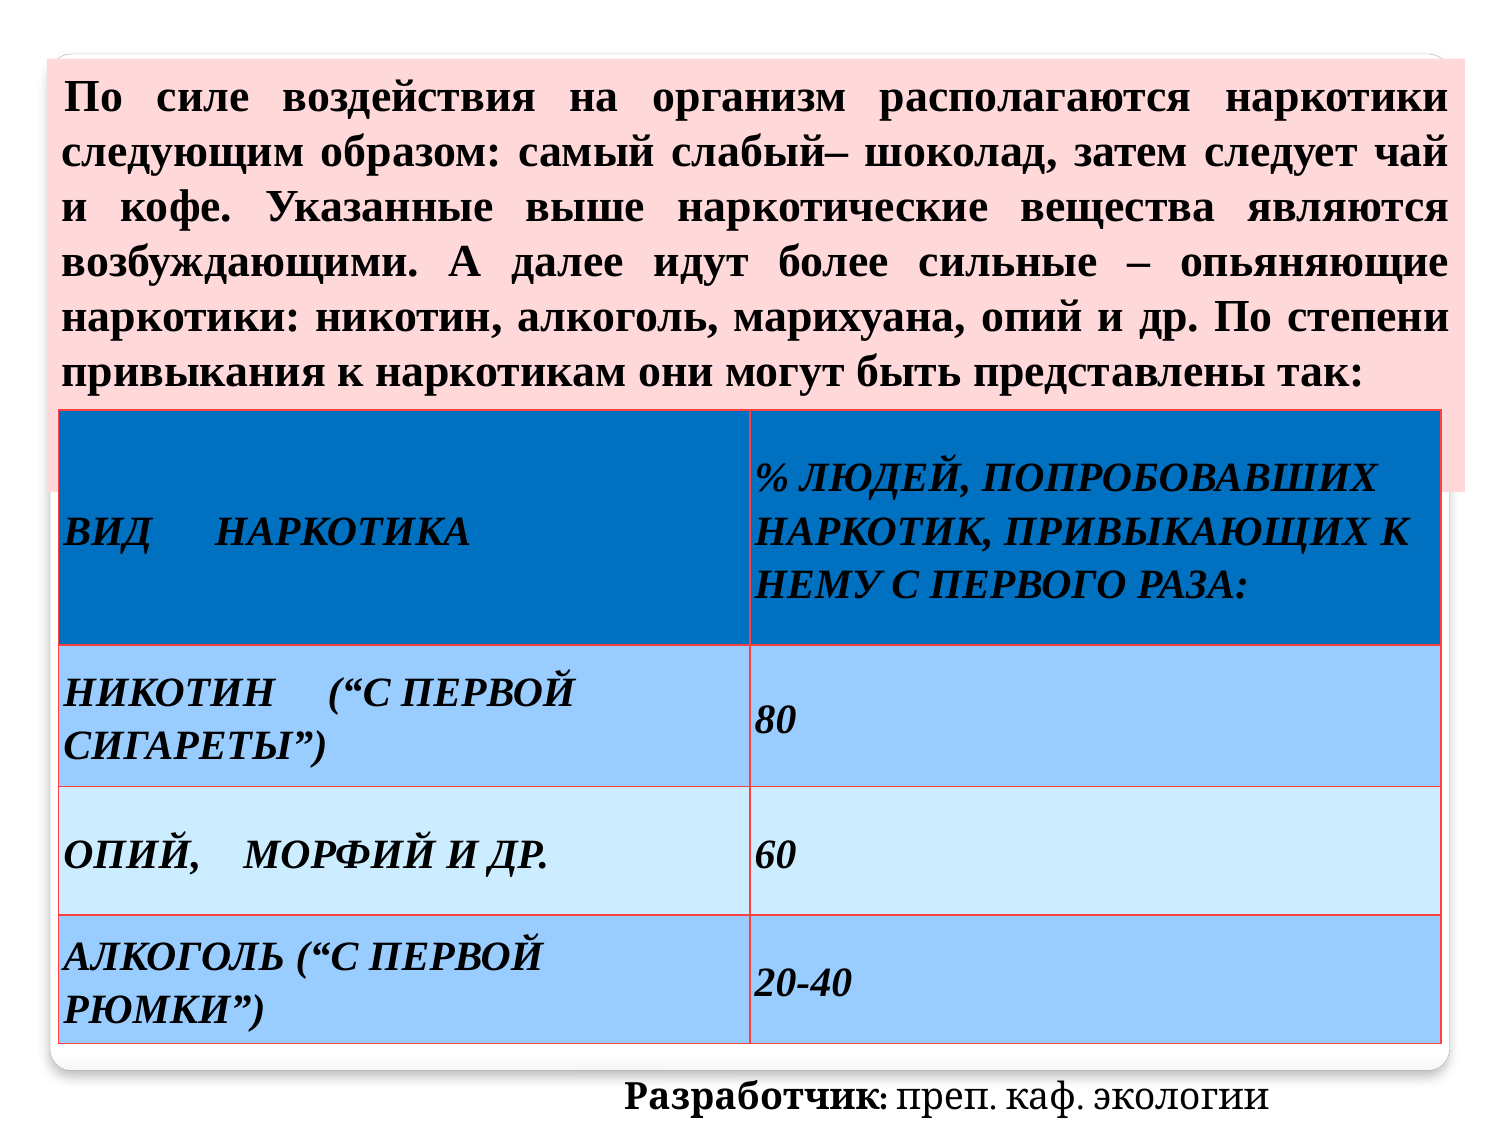

По силе воздействия на организм располагаются наркотики следующим образом: самый слабый– шоколад, затем следует чай и кофе. Указанные выше наркотические вещества являются возбуждающими. А далее идут более сильные – опьяняющие наркотики: никотин, алкоголь, марихуана, опий и др. По степени привыкания к наркотикам они могут быть представлены так:

| Вид наркотика | % людей, попробовавших наркотик, привыкающих к нему с первого раза: |
| --- | --- |
| Никотин (“с первой сигареты”) | 80 |
| опий, морфий и др. | 60 |
| алкоголь (“с первой рюмки”) | 20-40 |
Разработчик: преп. каф. экологии  Кирвель П.И.